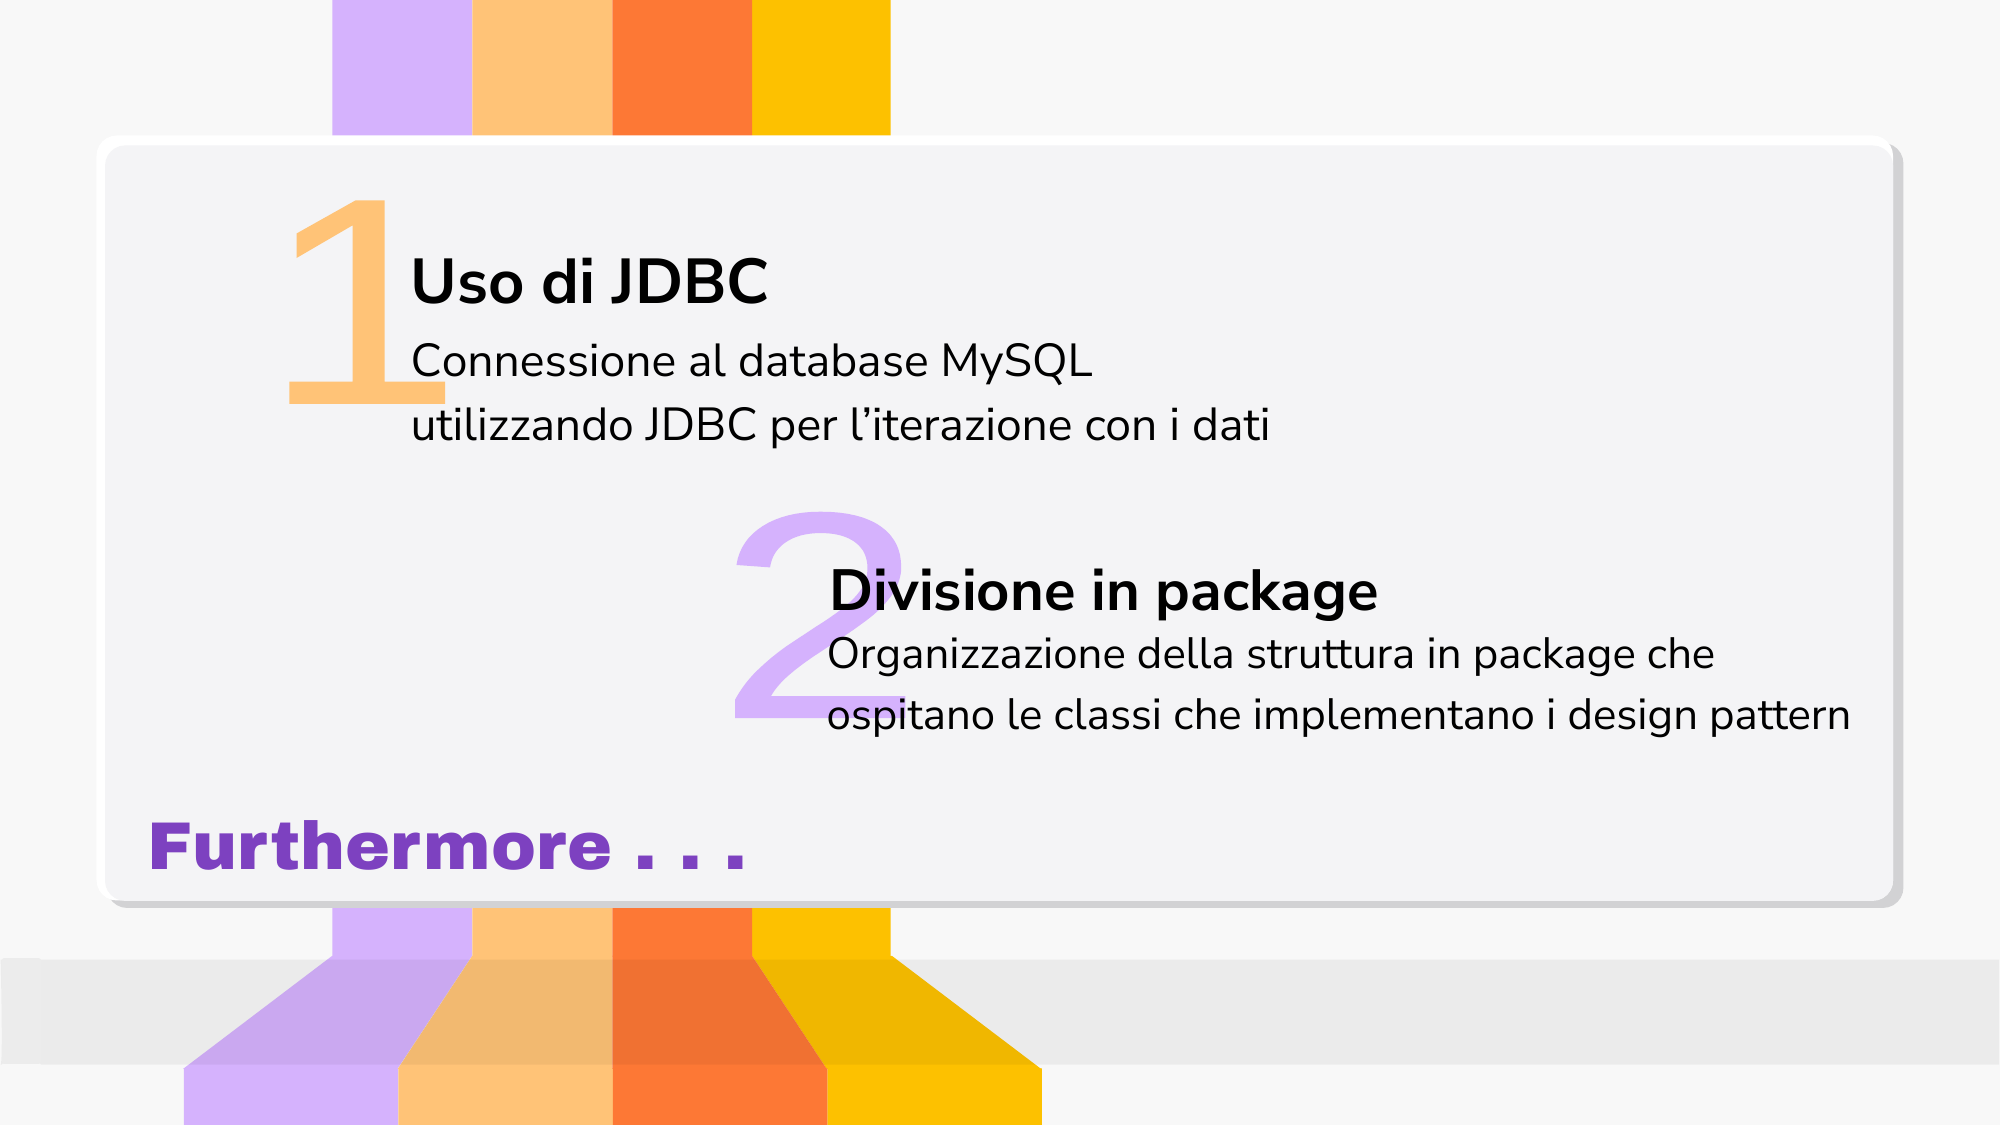

1
Uso di JDBC
Connessione al database MySQL utilizzando JDBC per l’iterazione con i dati
2
Divisione in package

Organizzazione della struttura in package che ospitano le classi che implementano i design pattern
# Furthermore . . .